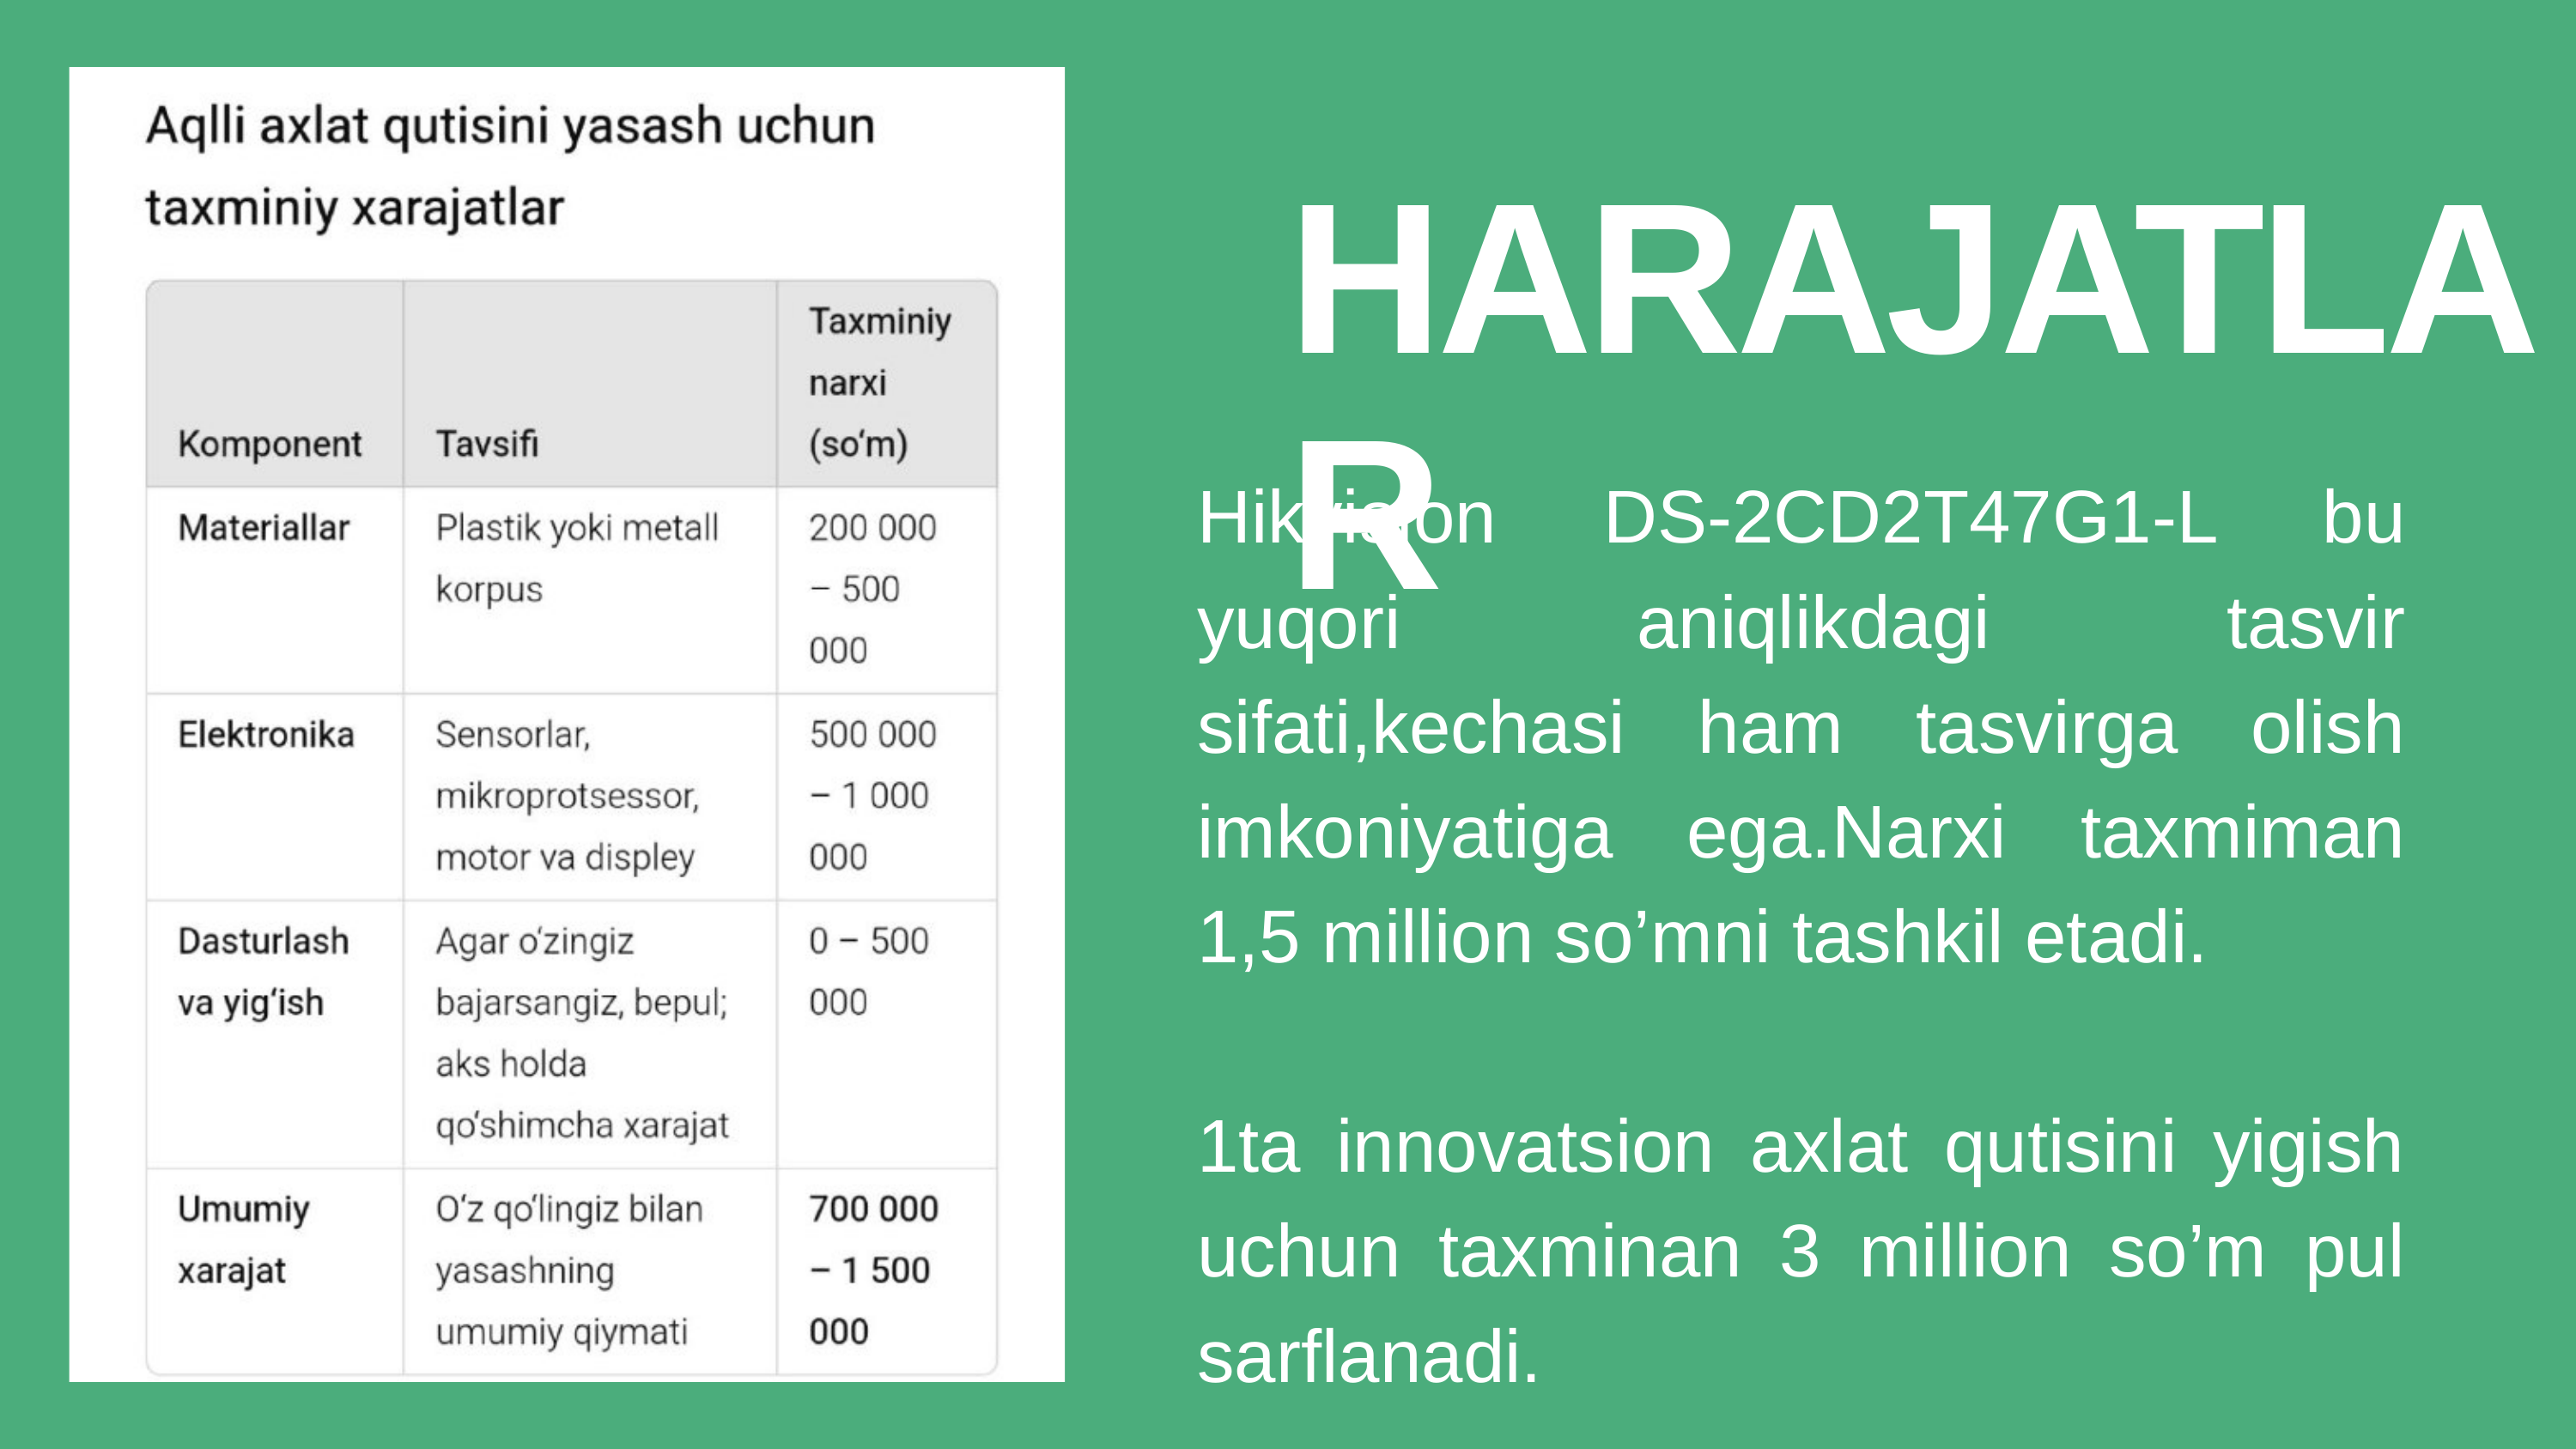

HARAJATLAR
Hikvision DS-2CD2T47G1-L bu yuqori aniqlikdagi tasvir sifati,kechasi ham tasvirga olish imkoniyatiga ega.Narxi taxmiman 1,5 million so’mni tashkil etadi.

1ta innovatsion axlat qutisini yigish uchun taxminan 3 million so’m pul sarflanadi.